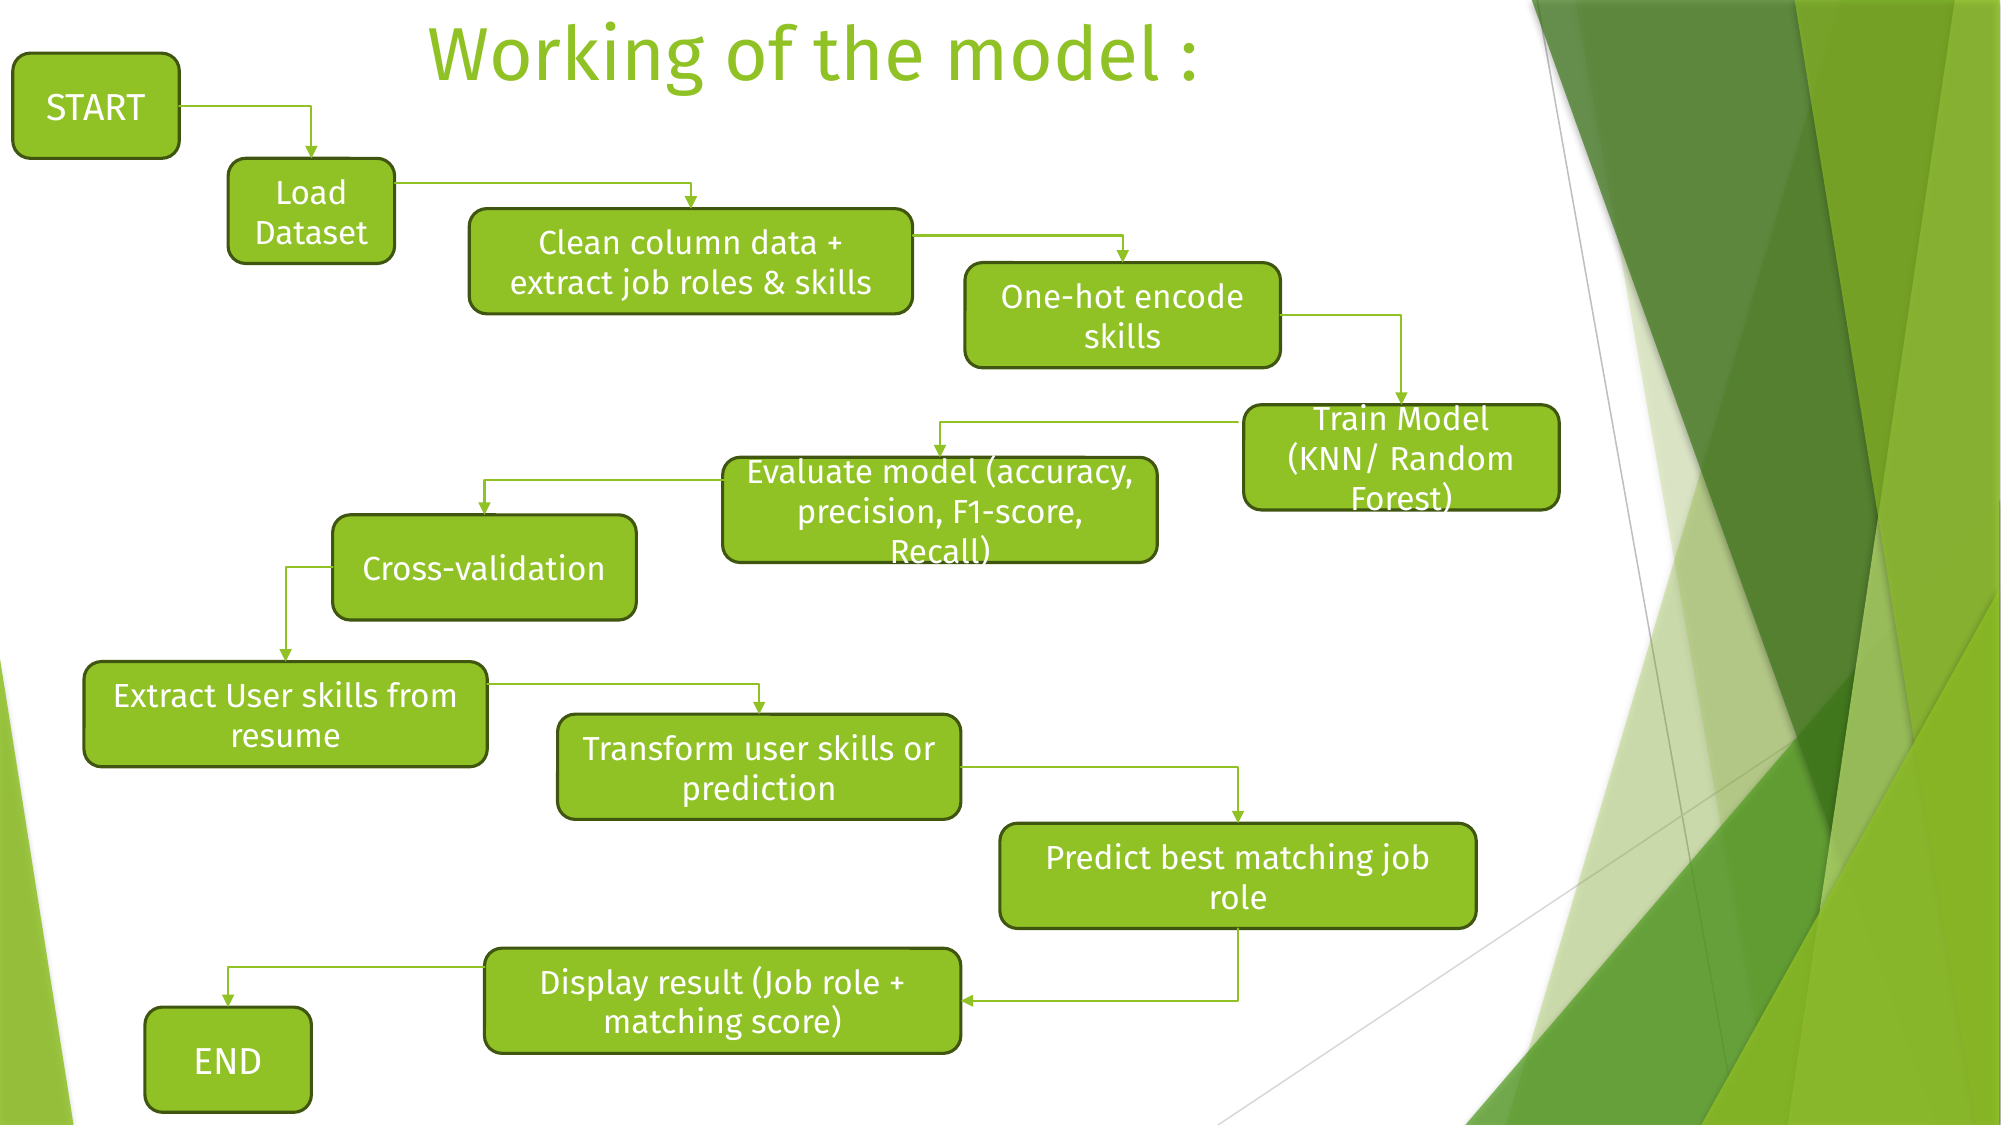

# Working of the model :
START
Load Dataset
Clean column data + extract job roles & skills
One-hot encode skills
Train Model
(KNN/ Random Forest)
Evaluate model (accuracy, precision, F1-score, Recall)
Cross-validation
Extract User skills from resume
Transform user skills or prediction
Predict best matching job role
Display result (Job role + matching score)
END